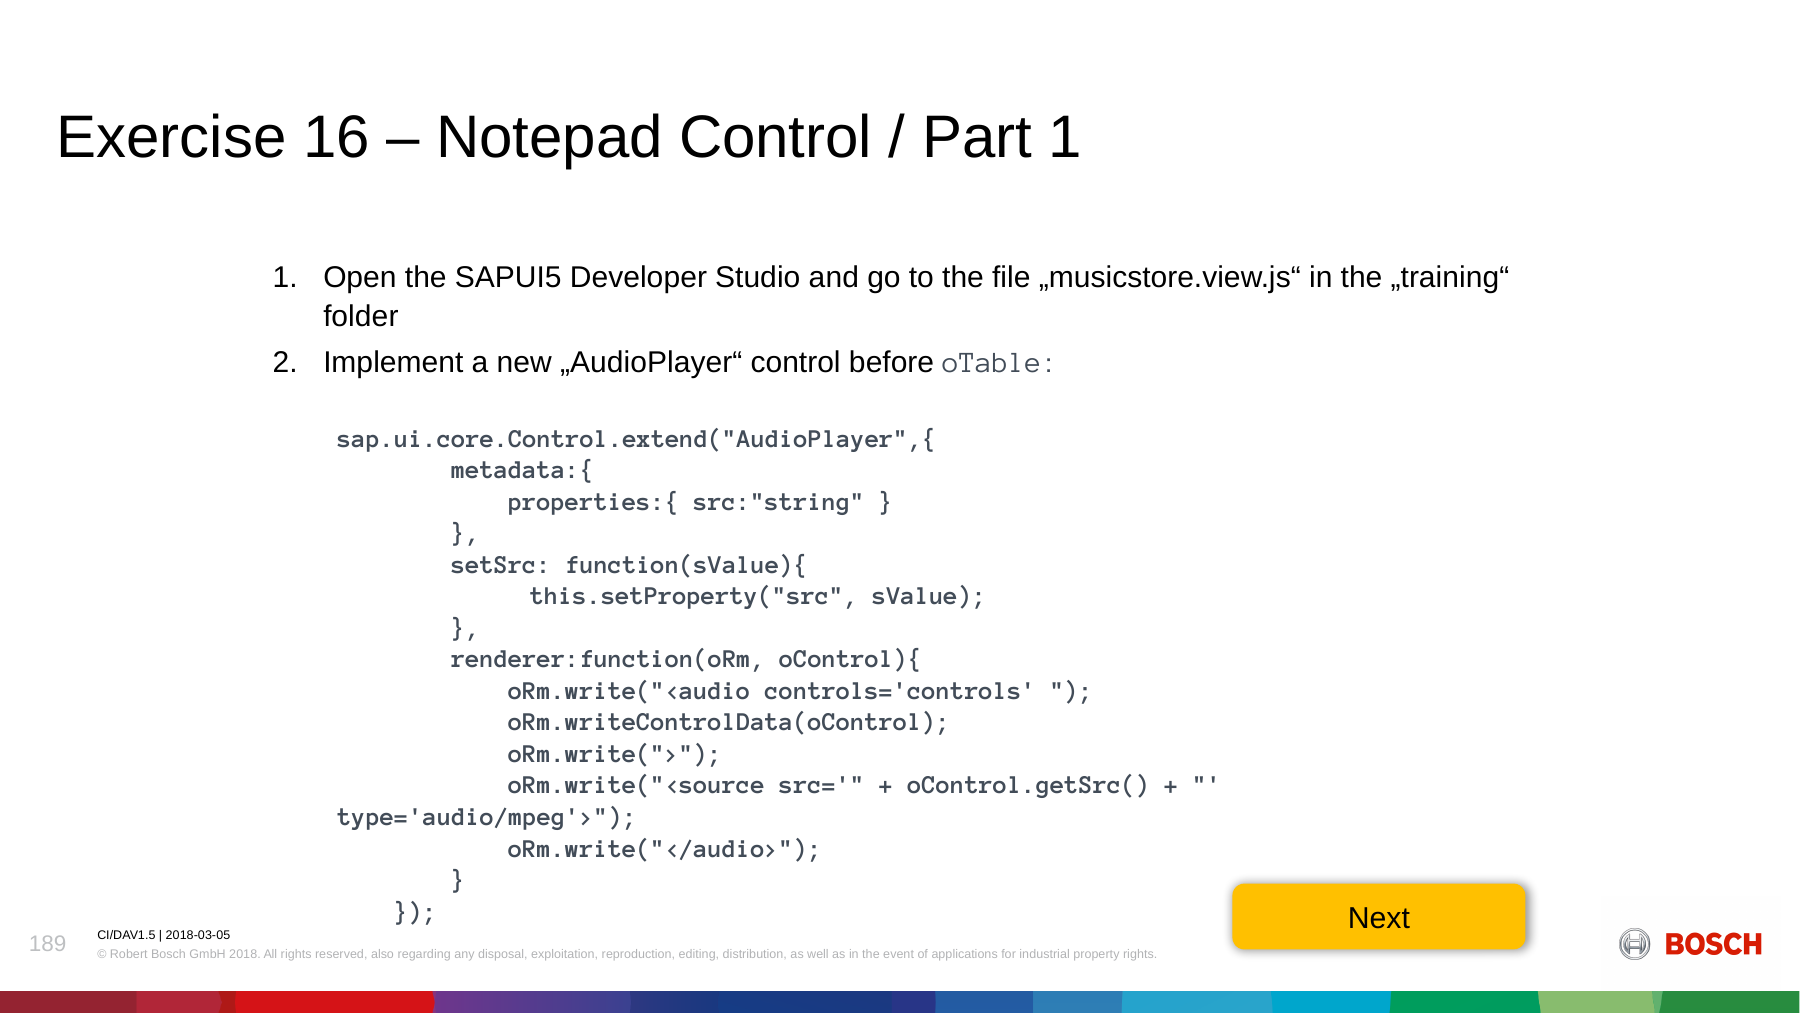

# Exercise 16 – Notepad Control / Part 1
Open the SAPUI5 Developer Studio and go to the file „musicstore.view.js“ in the „training“ folder
Implement a new „AudioPlayer“ control before oTable:
sap.ui.core.Control.extend("AudioPlayer",{
        metadata:{
            properties:{ src:"string" }
        },
        setSrc: function(sValue){
	   this.setProperty("src", sValue);
        },
        renderer:function(oRm, oControl){
            oRm.write("<audio controls='controls' ");
            oRm.writeControlData(oControl);
            oRm.write(">");
            oRm.write("<source src='" + oControl.getSrc() + "' type='audio/mpeg'>");
            oRm.write("</audio>");
        }
    });
Next